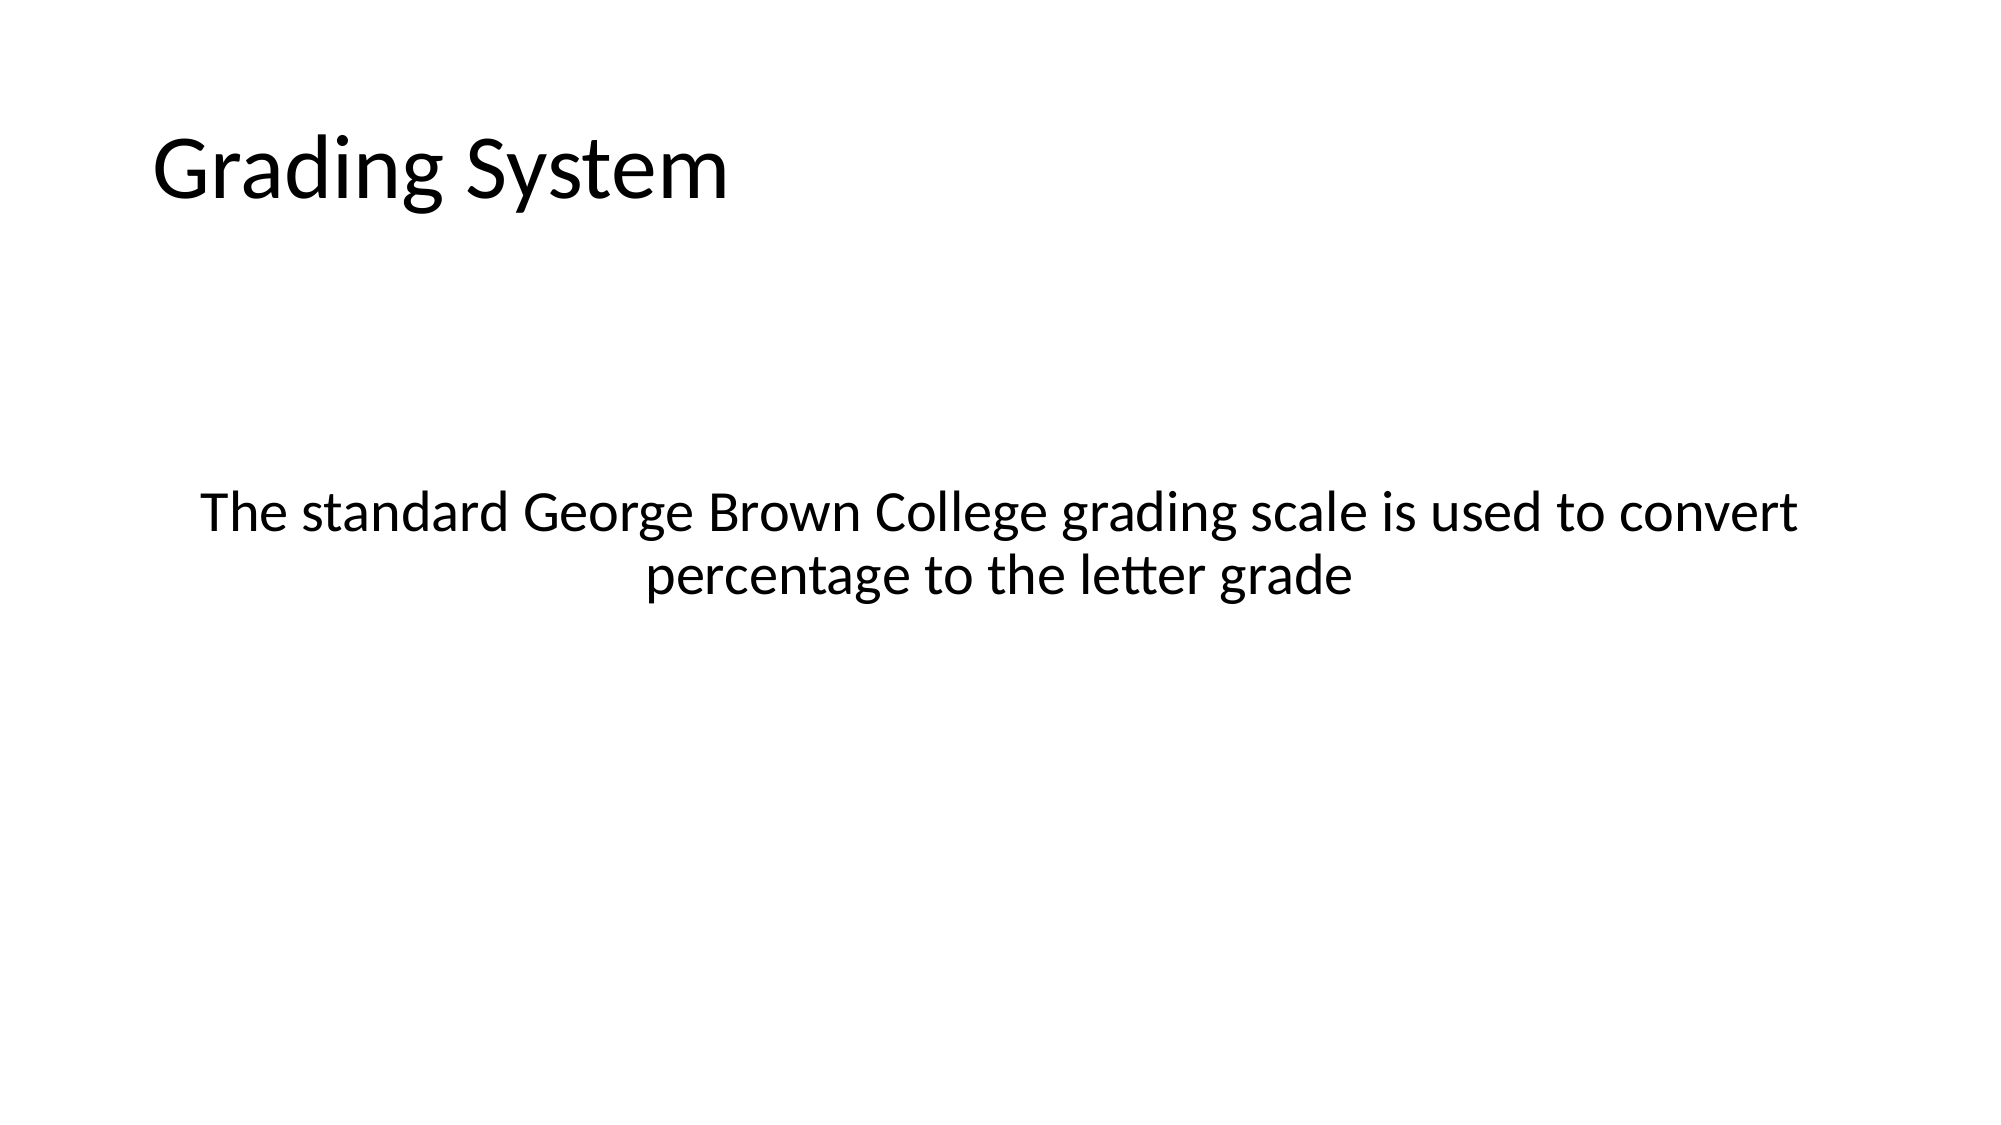

# Grading System

The standard George Brown College grading scale is used to convert percentage to the letter grade